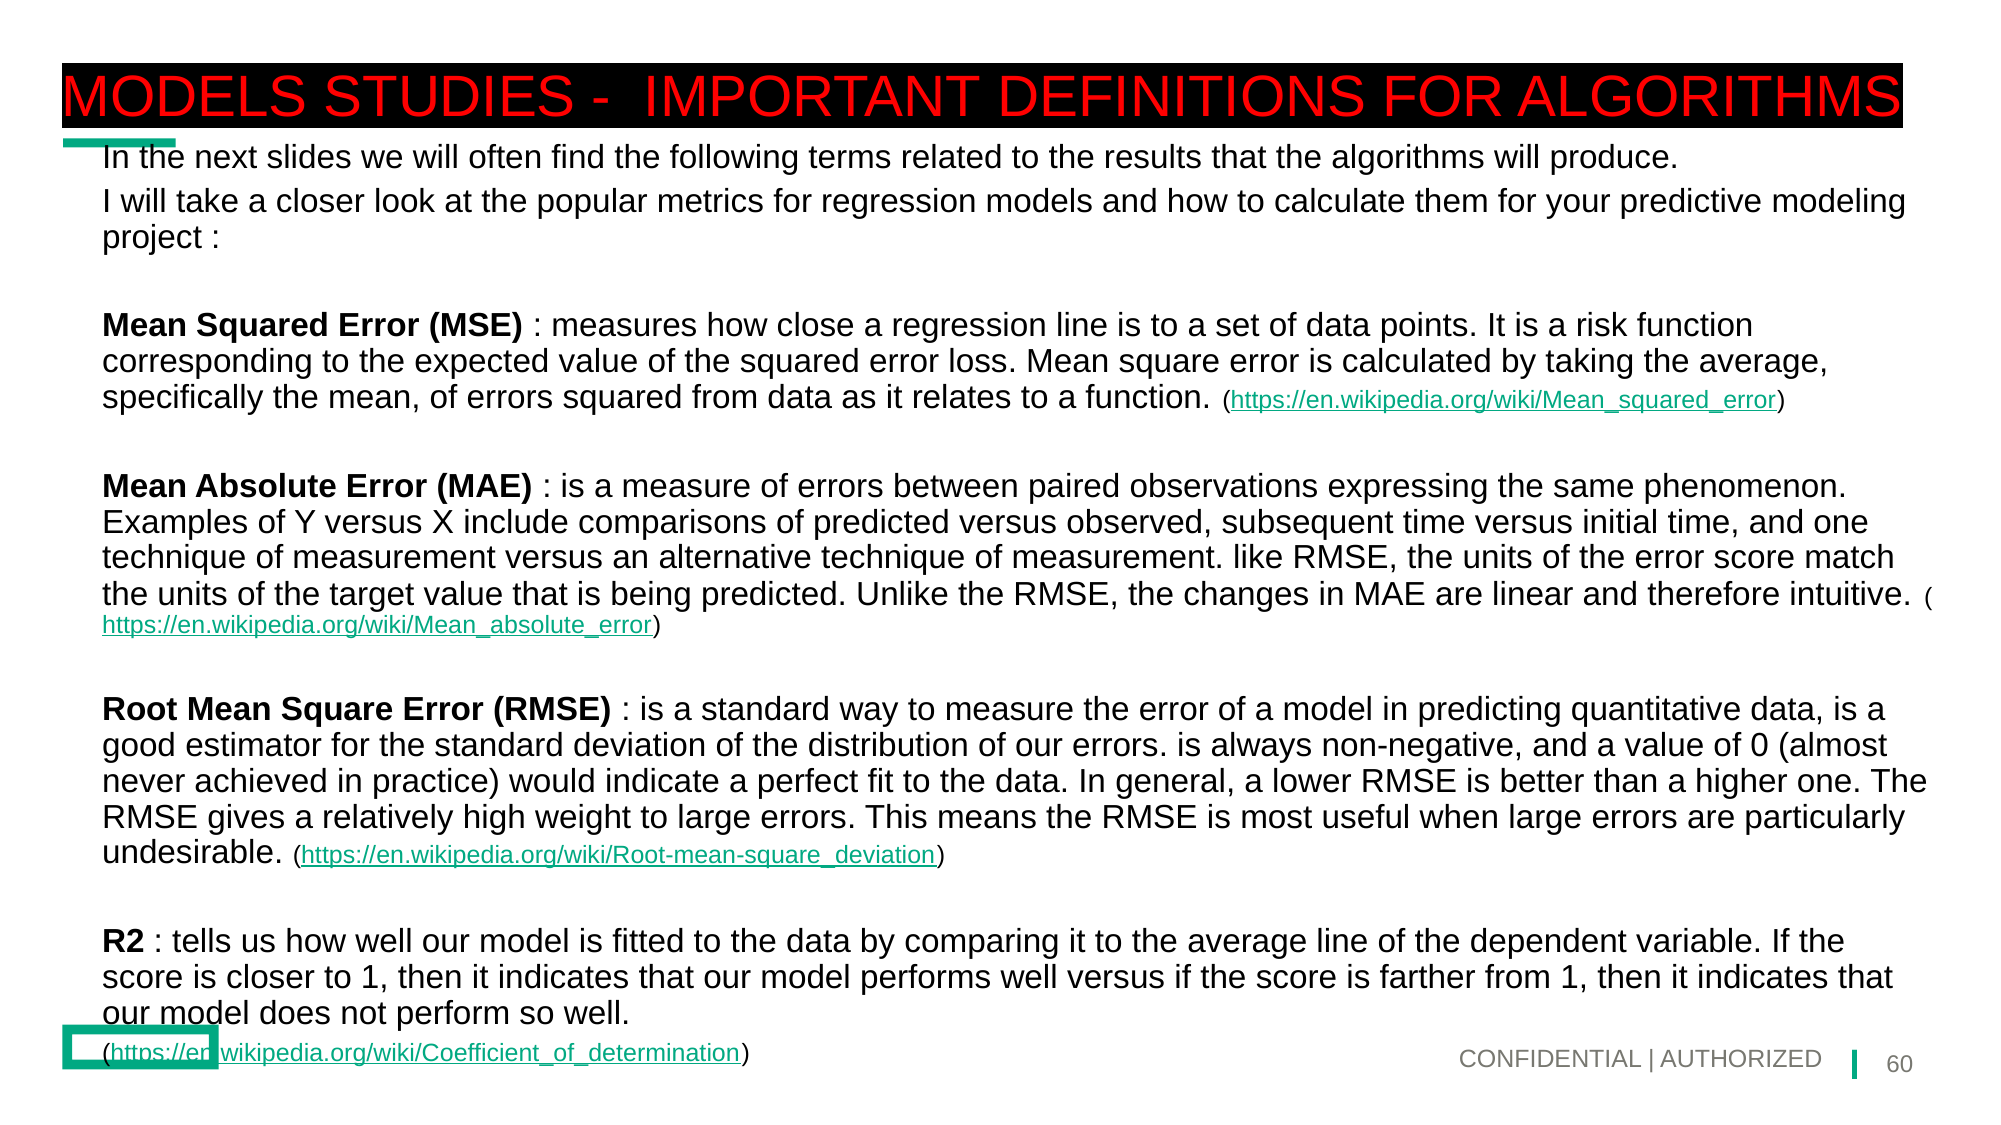

# Models studies -  important definitions for algorithms
In the next slides we will often find the following terms related to the results that the algorithms will produce.
I will take a closer look at the popular metrics for regression models and how to calculate them for your predictive modeling project :

Mean Squared Error (MSE) : measures how close a regression line is to a set of data points. It is a risk function corresponding to the expected value of the squared error loss. Mean square error is calculated by taking the average, specifically the mean, of errors squared from data as it relates to a function. (https://en.wikipedia.org/wiki/Mean_squared_error)

Mean Absolute Error (MAE) : is a measure of errors between paired observations expressing the same phenomenon. Examples of Y versus X include comparisons of predicted versus observed, subsequent time versus initial time, and one technique of measurement versus an alternative technique of measurement. like RMSE, the units of the error score match the units of the target value that is being predicted. Unlike the RMSE, the changes in MAE are linear and therefore intuitive. (https://en.wikipedia.org/wiki/Mean_absolute_error)

Root Mean Square Error (RMSE) : is a standard way to measure the error of a model in predicting quantitative data, is a good estimator for the standard deviation of the distribution of our errors. is always non-negative, and a value of 0 (almost never achieved in practice) would indicate a perfect fit to the data. In general, a lower RMSE is better than a higher one. The RMSE gives a relatively high weight to large errors. This means the RMSE is most useful when large errors are particularly undesirable. (https://en.wikipedia.org/wiki/Root-mean-square_deviation)

R2 : tells us how well our model is fitted to the data by comparing it to the average line of the dependent variable. If the score is closer to 1, then it indicates that our model performs well versus if the score is farther from 1, then it indicates that our model does not perform so well.
(https://en.wikipedia.org/wiki/Coefficient_of_determination)

CONFIDENTIAL | AUTHORIZED
60